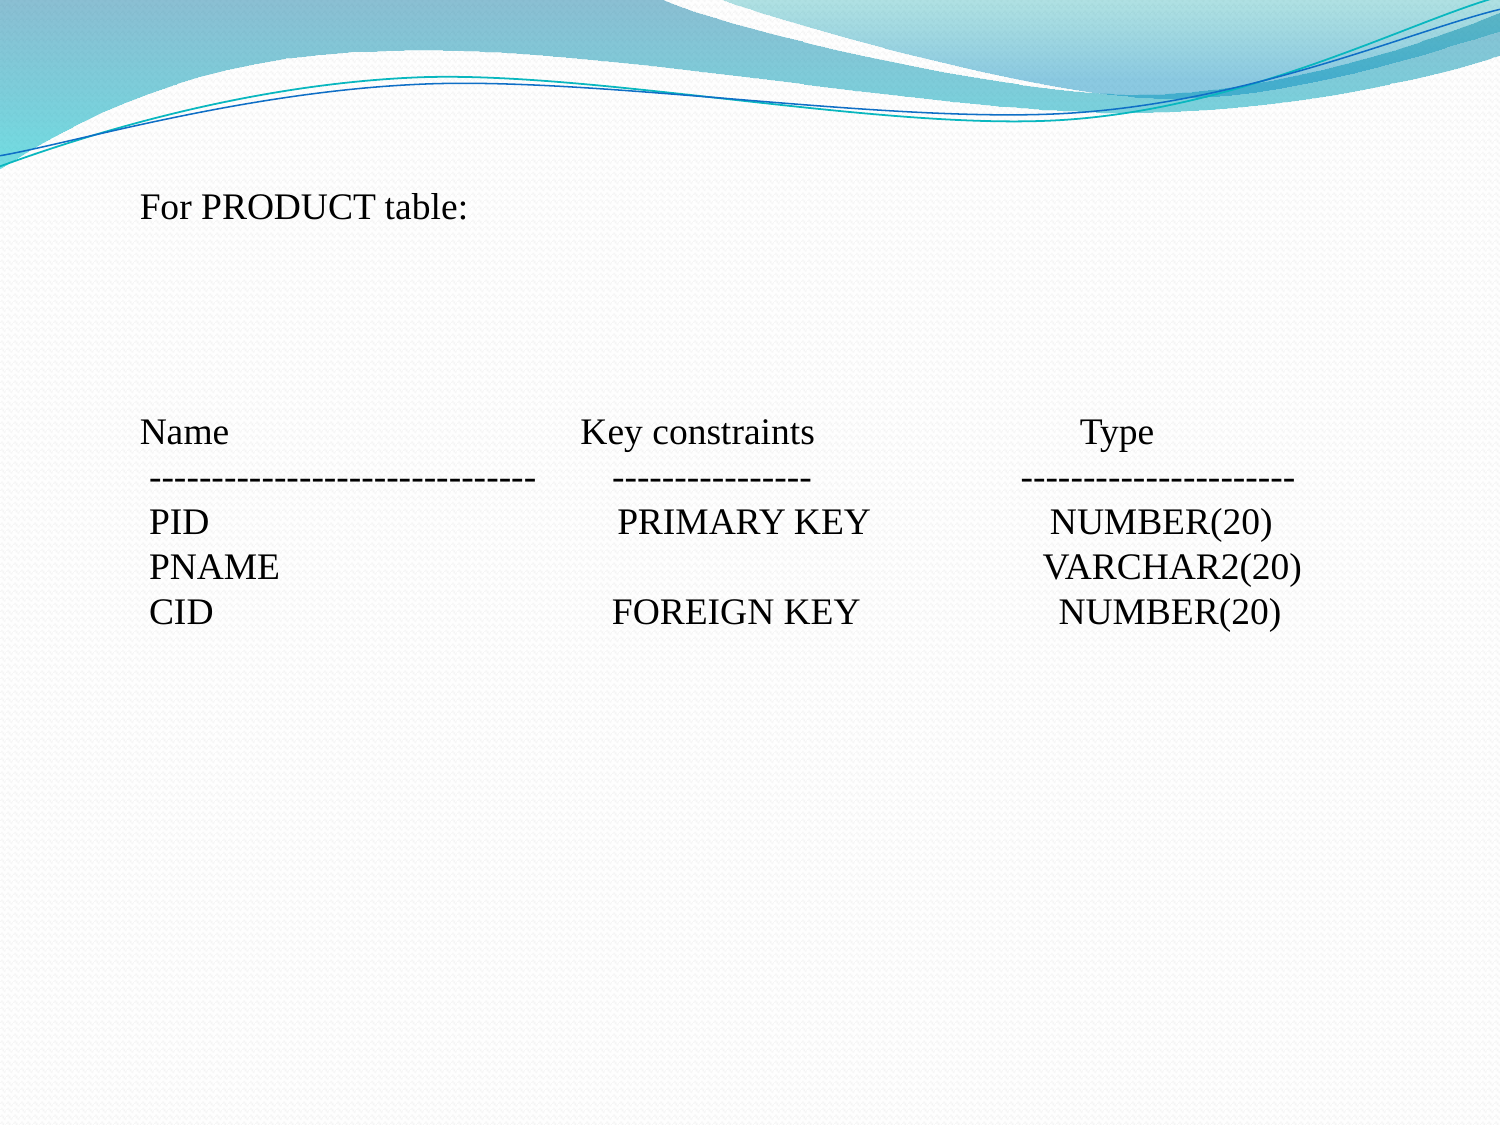

For PRODUCT table:

Name                                     Key constraints                            Type
 -------------------------------        ----------------                      ----------------------
 PID                                           PRIMARY KEY                   NUMBER(20)
 PNAME                                   	                                VARCHAR2(20)
 CID                                          FOREIGN KEY                     NUMBER(20)